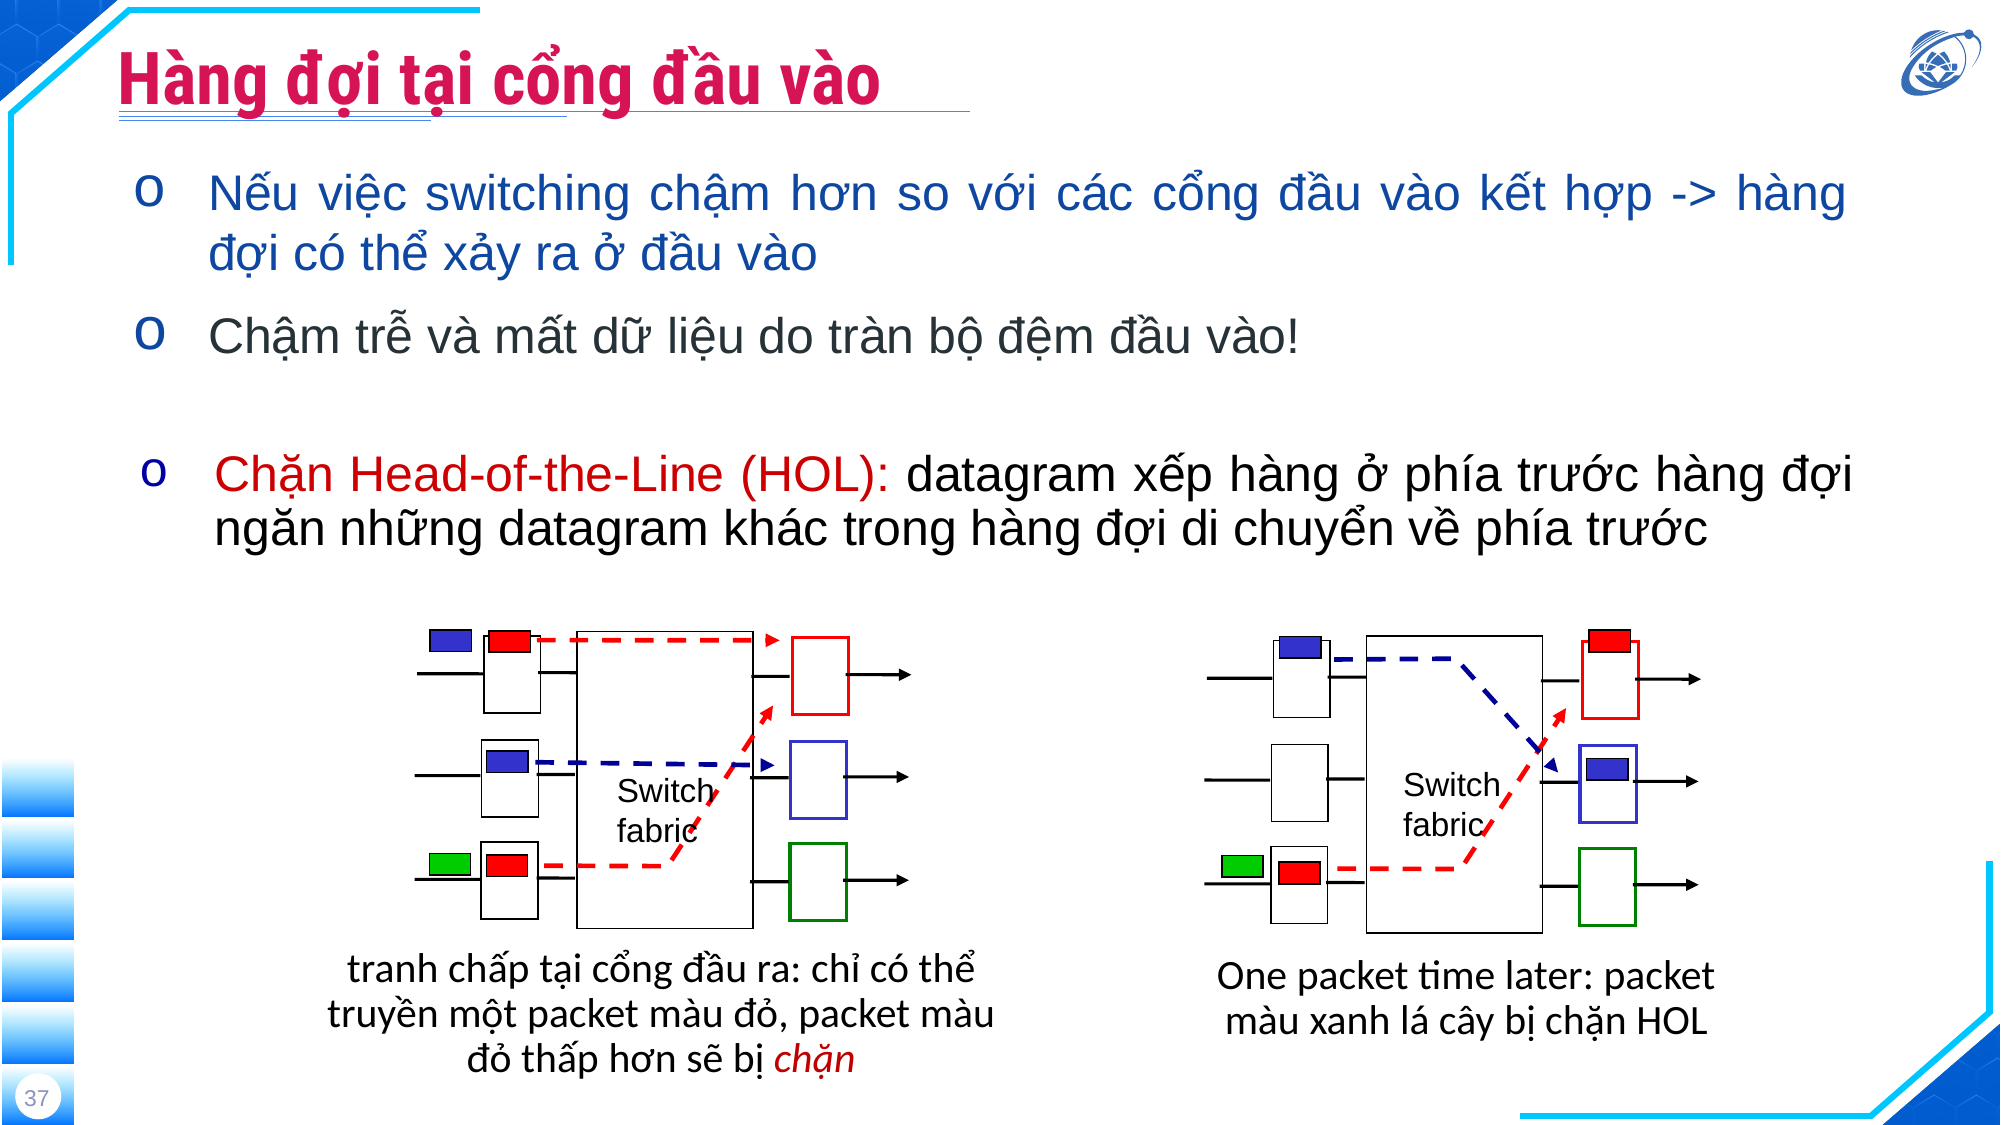

# Hàng đợi tại cổng đầu vào
Nếu việc switching chậm hơn so với các cổng đầu vào kết hợp -> hàng đợi có thể xảy ra ở đầu vào
Chậm trễ và mất dữ liệu do tràn bộ đệm đầu vào!

Chặn Head-of-the-Line (HOL): datagram xếp hàng ở phía trước hàng đợi ngăn những datagram khác trong hàng đợi di chuyển về phía trước

Switch
fabric

Switch
fabric

One packet time later: packet màu xanh lá cây bị chặn HOL
tranh chấp tại cổng đầu ra: chỉ có thể truyền một packet màu đỏ, packet màu đỏ thấp hơn sẽ bị chặn
37